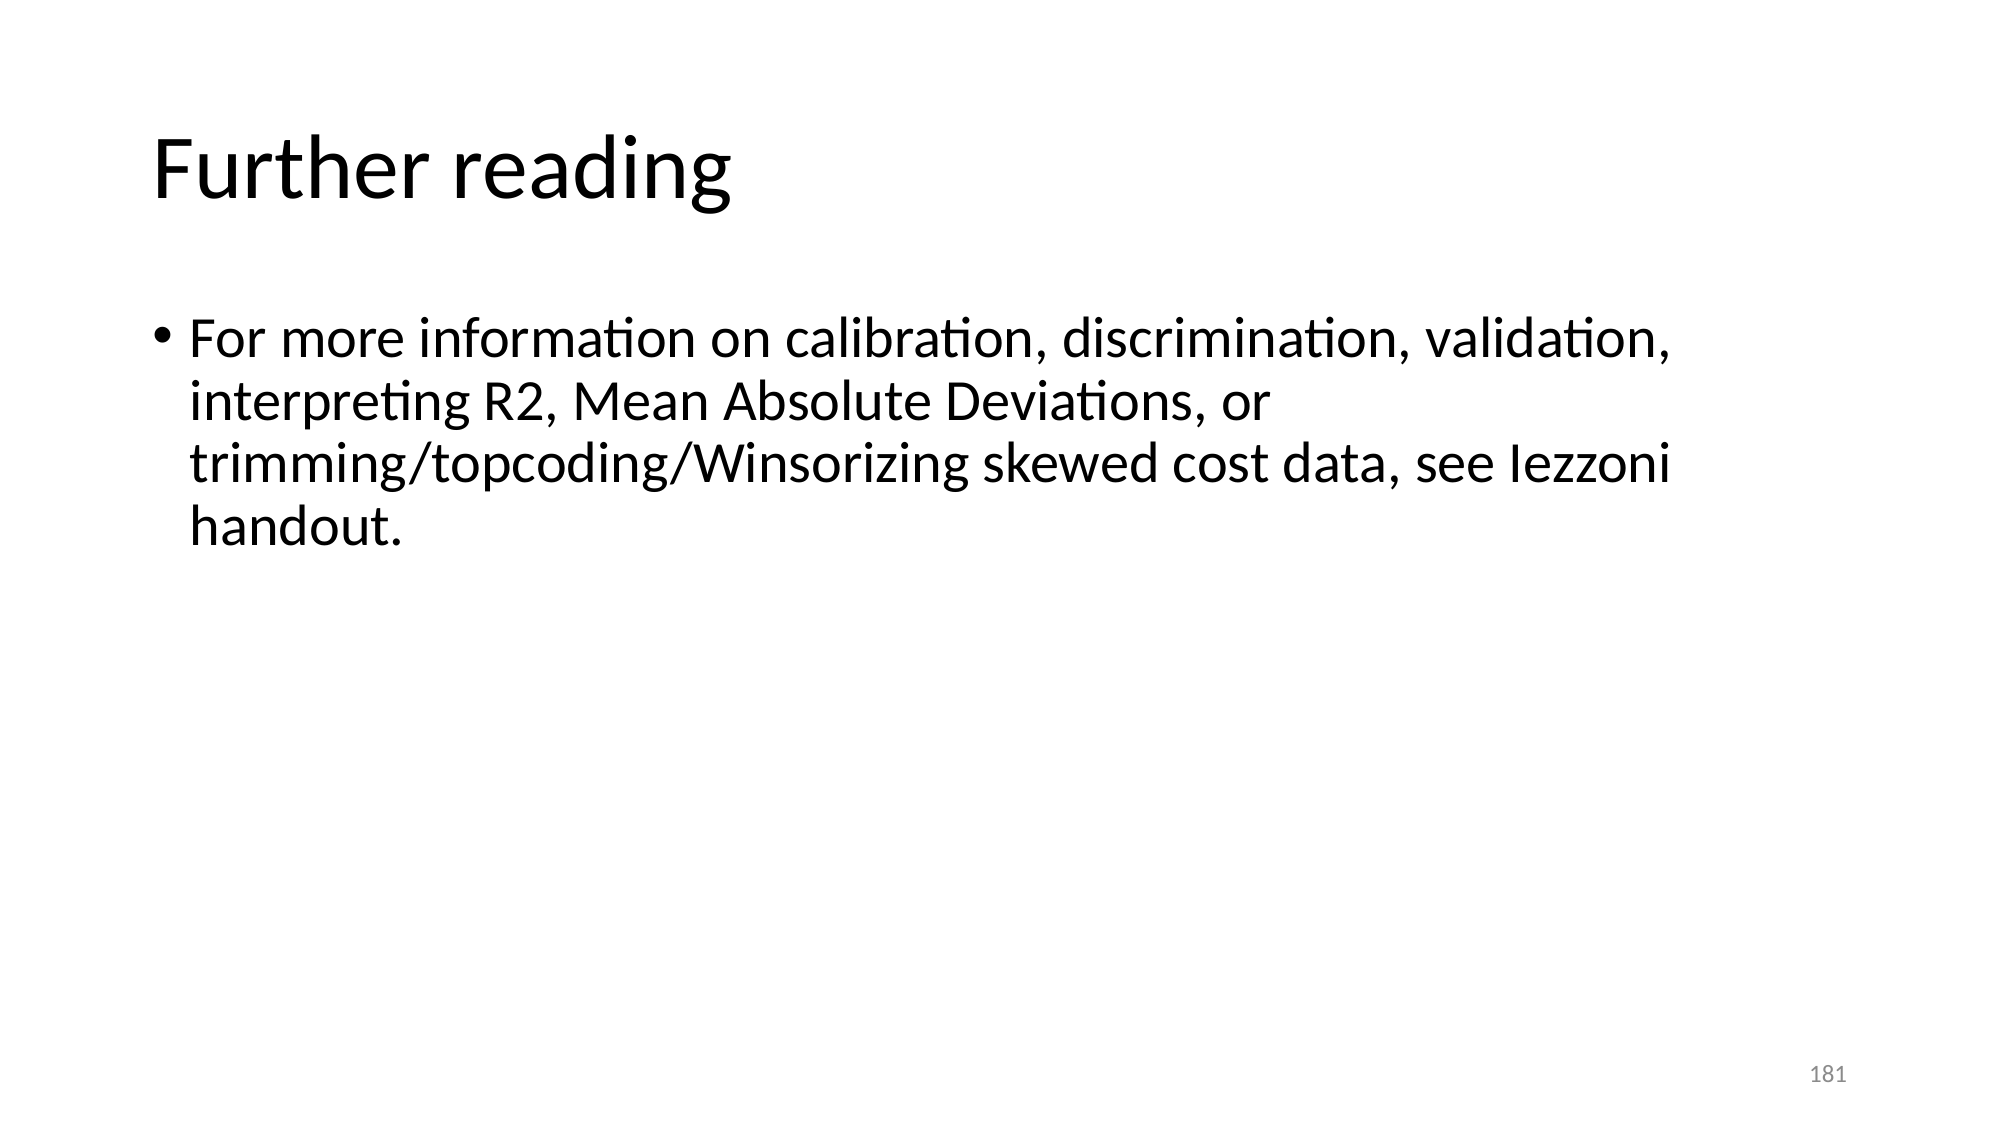

# Further reading
For more information on calibration, discrimination, validation, interpreting R2, Mean Absolute Deviations, or trimming/topcoding/Winsorizing skewed cost data, see Iezzoni handout.
181